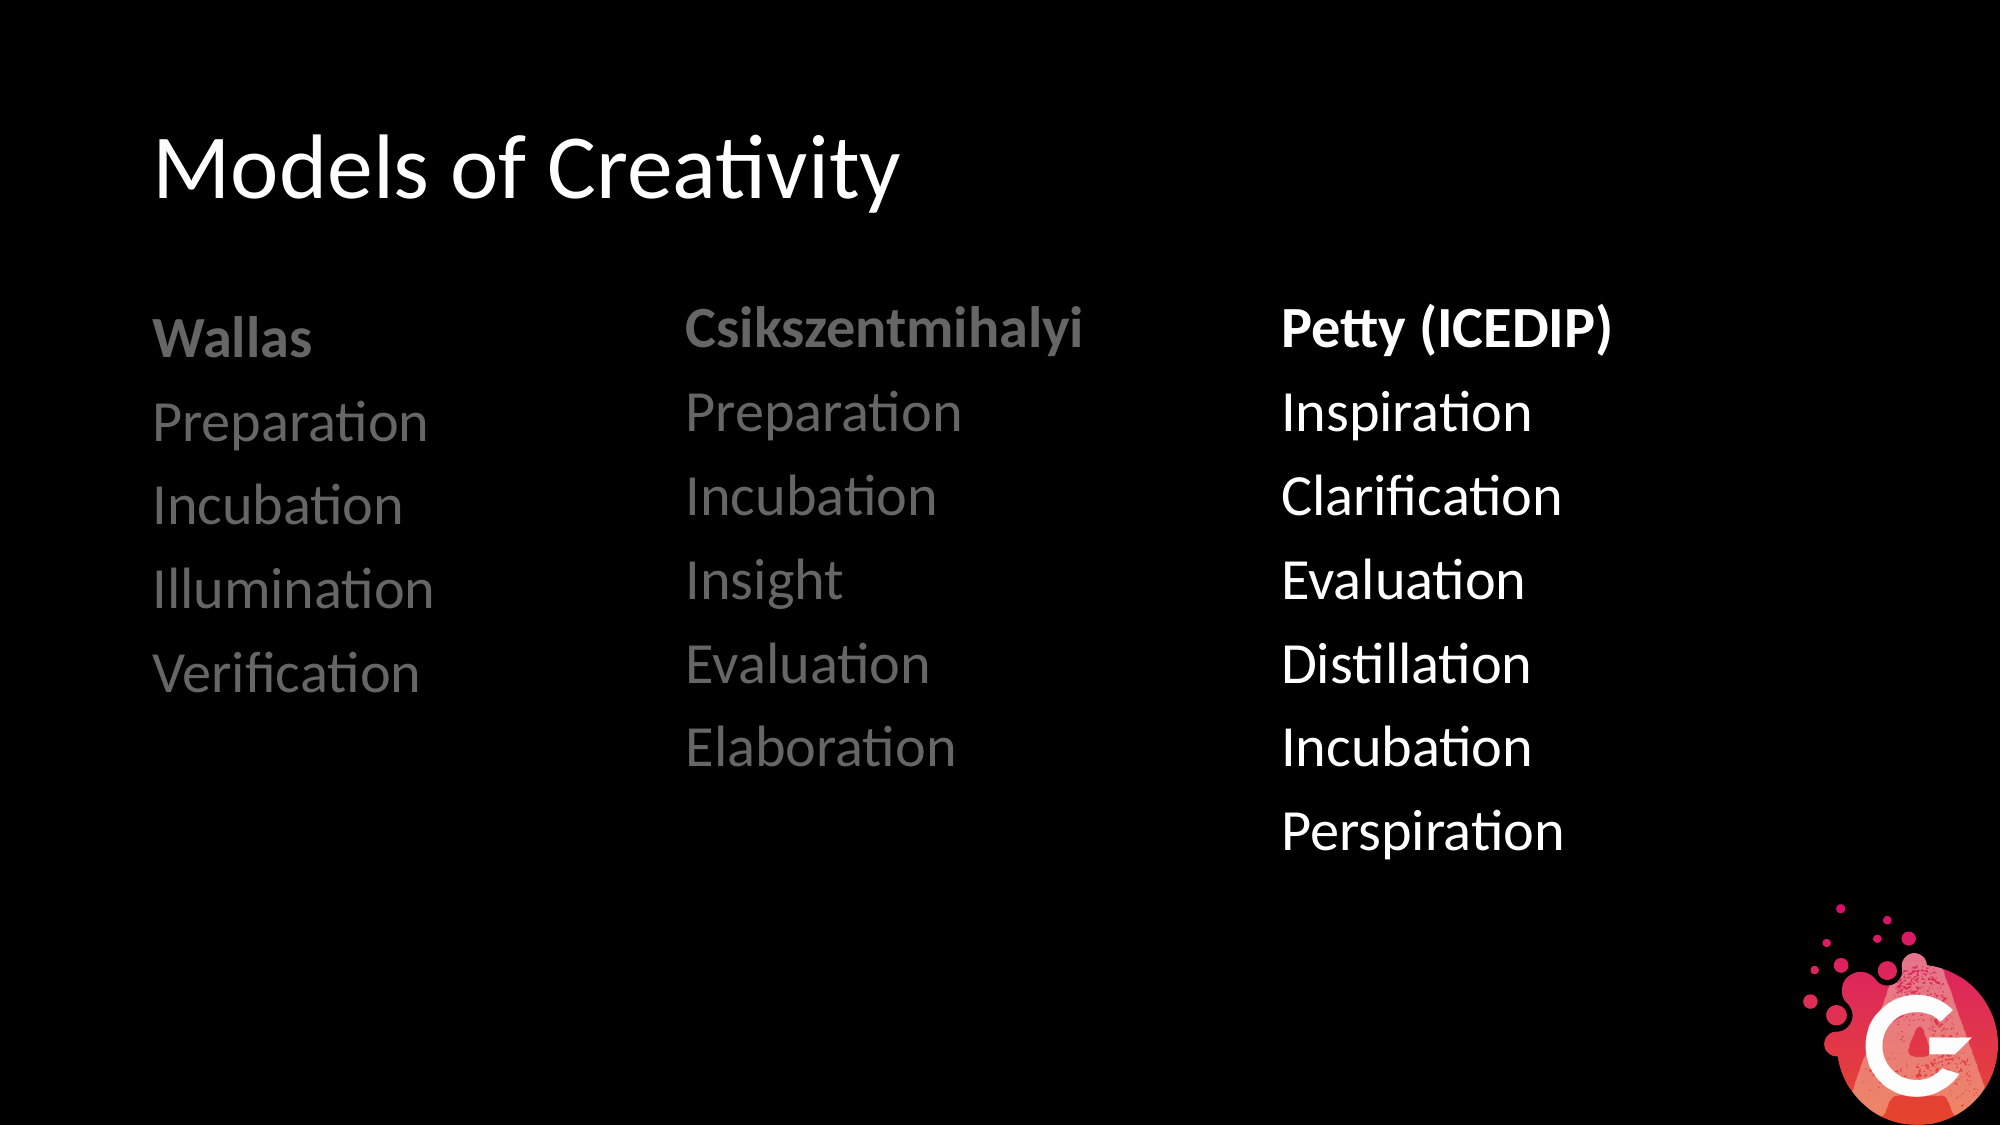

# Models of Creativity
Csikszentmihalyi
Preparation
Incubation
Insight
Evaluation
Elaboration
Petty (ICEDIP)
Inspiration
Clarification
Evaluation
Distillation
Incubation
Perspiration
Wallas
Preparation
Incubation
Illumination
Verification